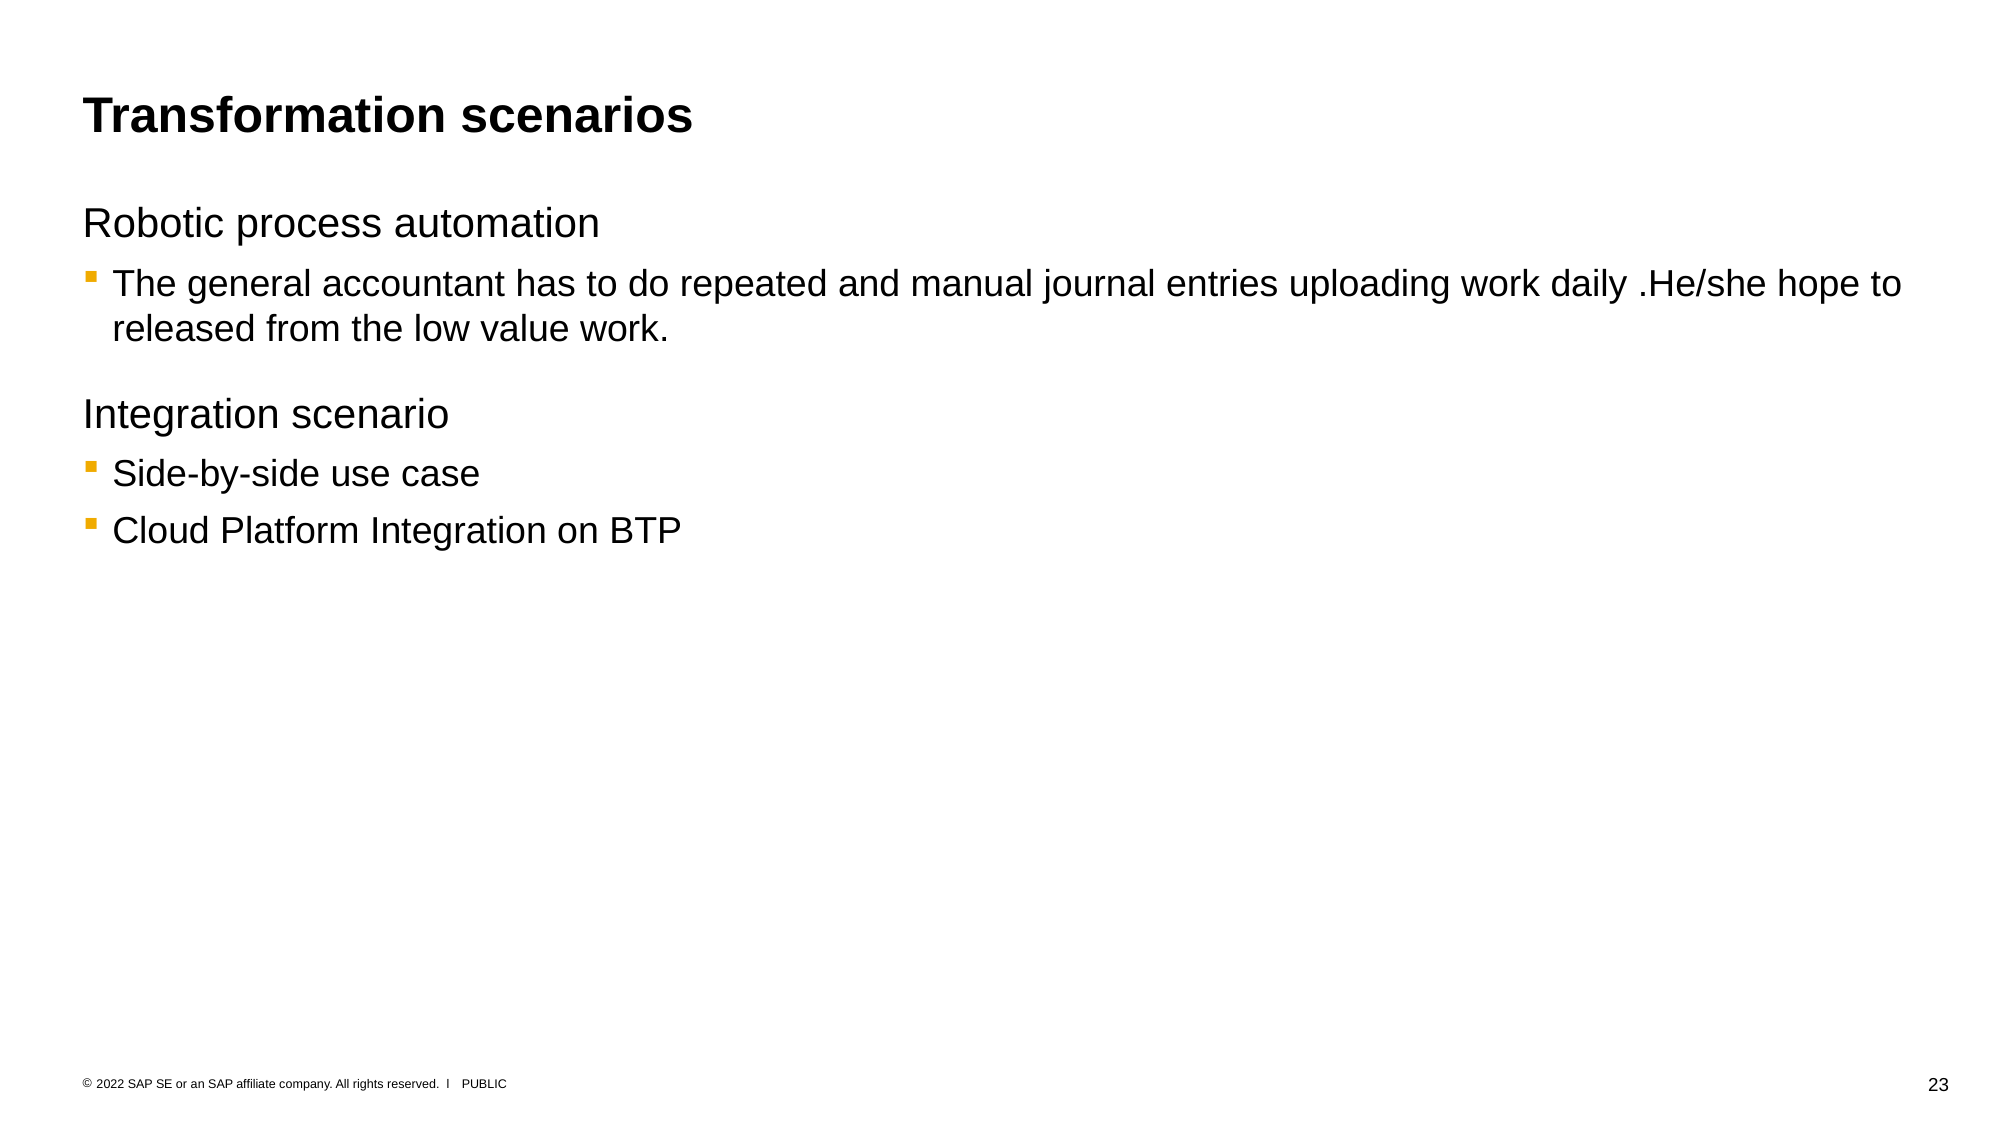

# Transformation scenarios
Robotic process automation
The general accountant has to do repeated and manual journal entries uploading work daily .He/she hope to released from the low value work.
Integration scenario
Side-by-side use case
Cloud Platform Integration on BTP